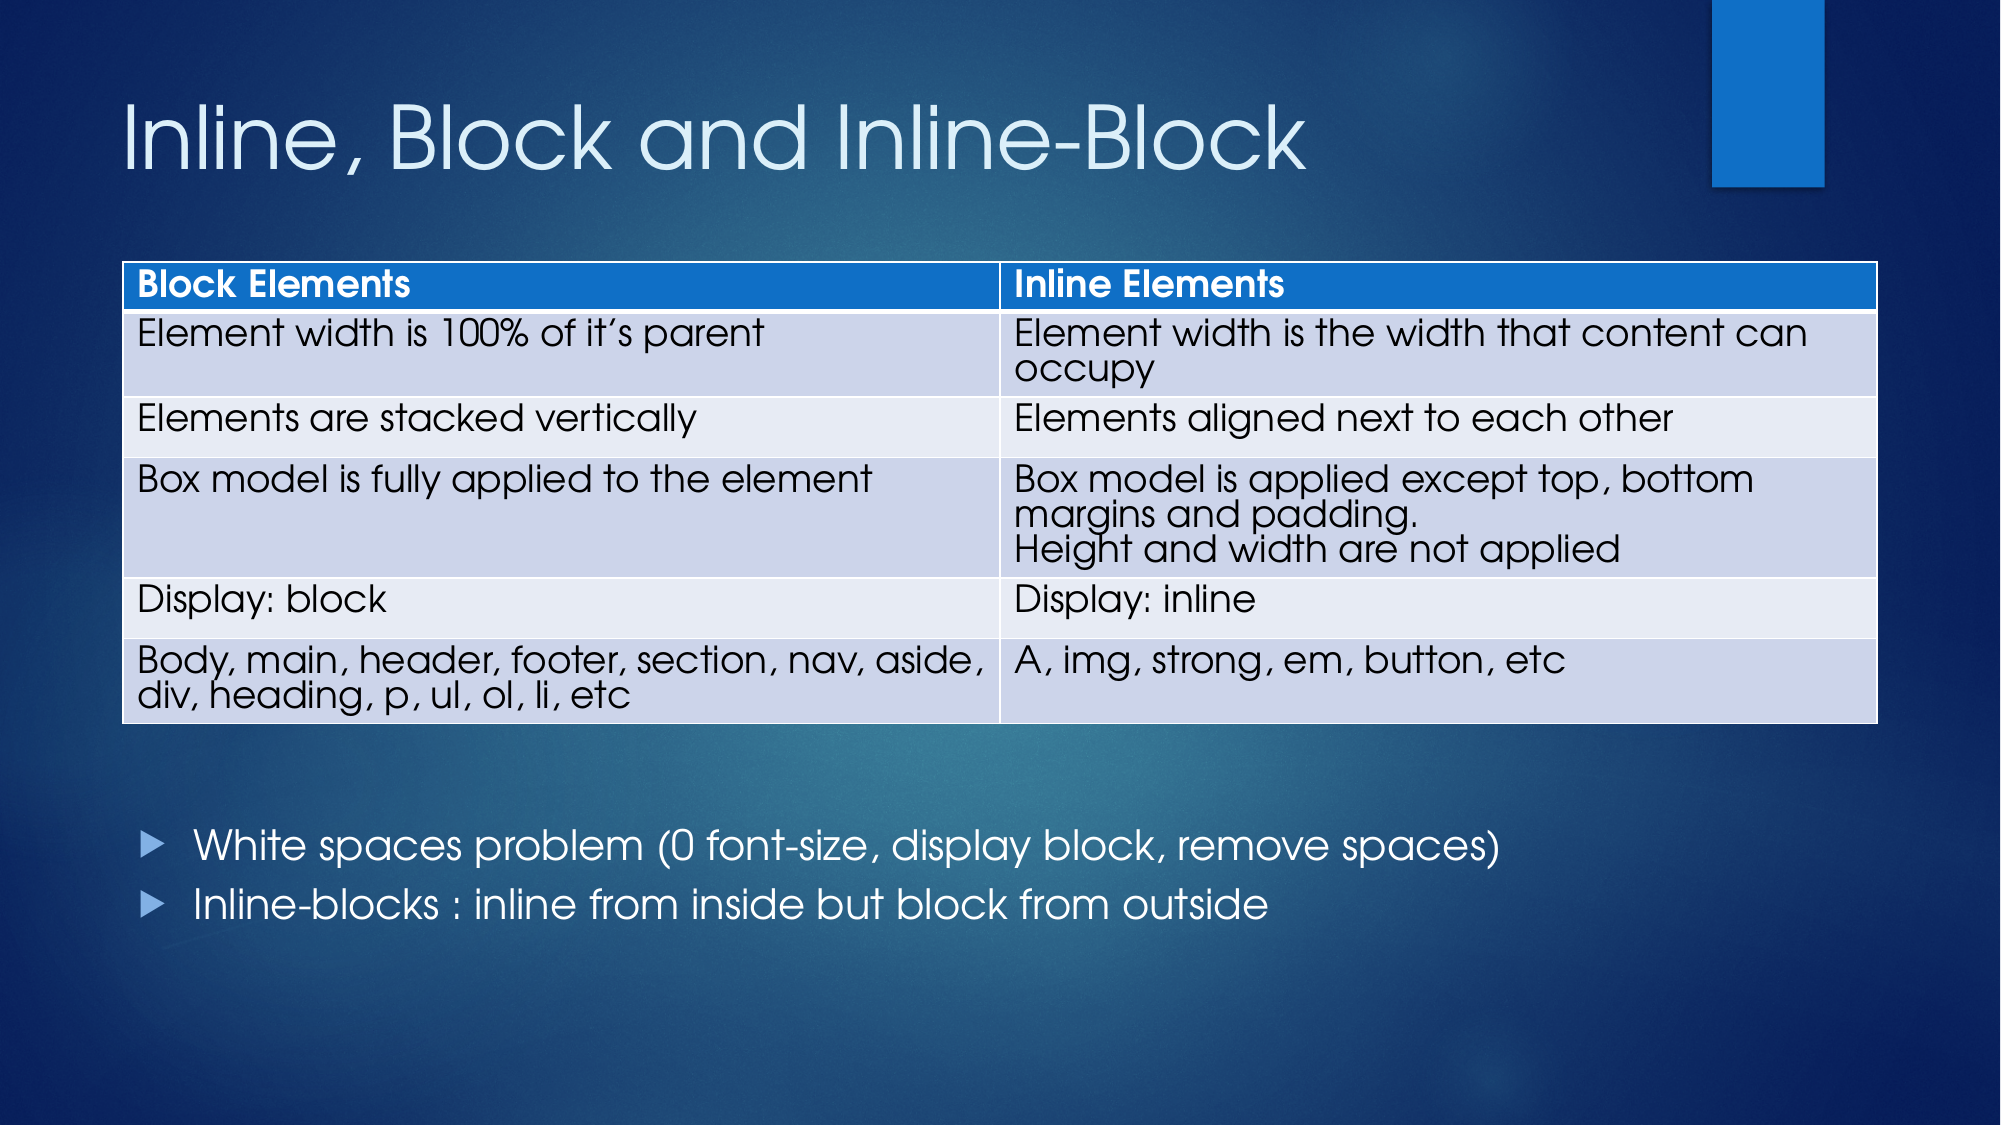

# Inline, Block and Inline-Block
| Block Elements | Inline Elements |
| --- | --- |
| Element width is 100% of it’s parent | Element width is the width that content can occupy |
| Elements are stacked vertically | Elements aligned next to each other |
| Box model is fully applied to the element | Box model is applied except top, bottom margins and padding. Height and width are not applied |
| Display: block | Display: inline |
| Body, main, header, footer, section, nav, aside, div, heading, p, ul, ol, li, etc | A, img, strong, em, button, etc |
White spaces problem (0 font-size, display block, remove spaces)
Inline-blocks : inline from inside but block from outside